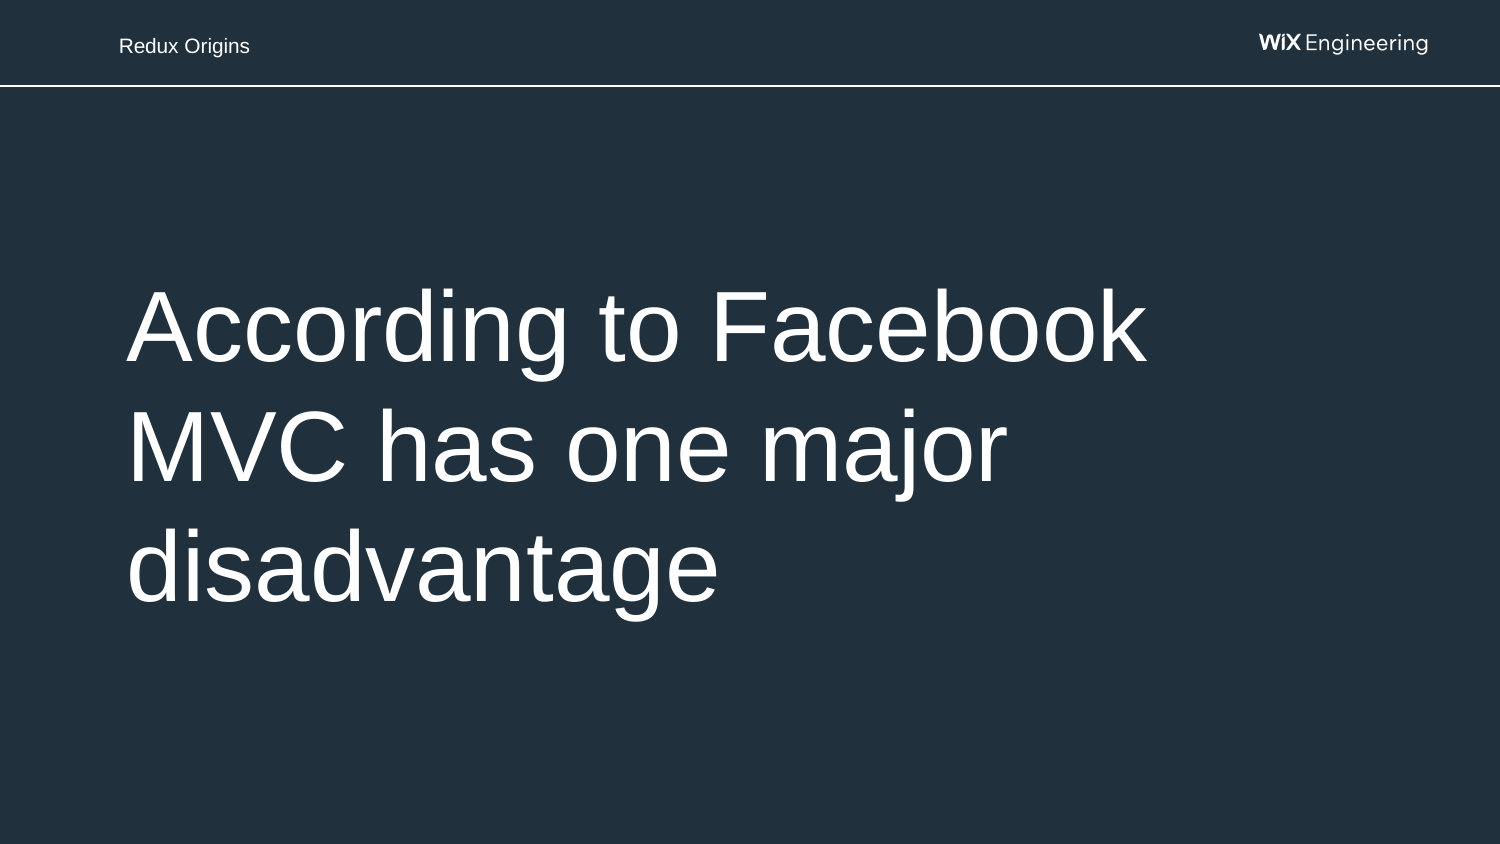

According to Facebook
MVC has one major disadvantage